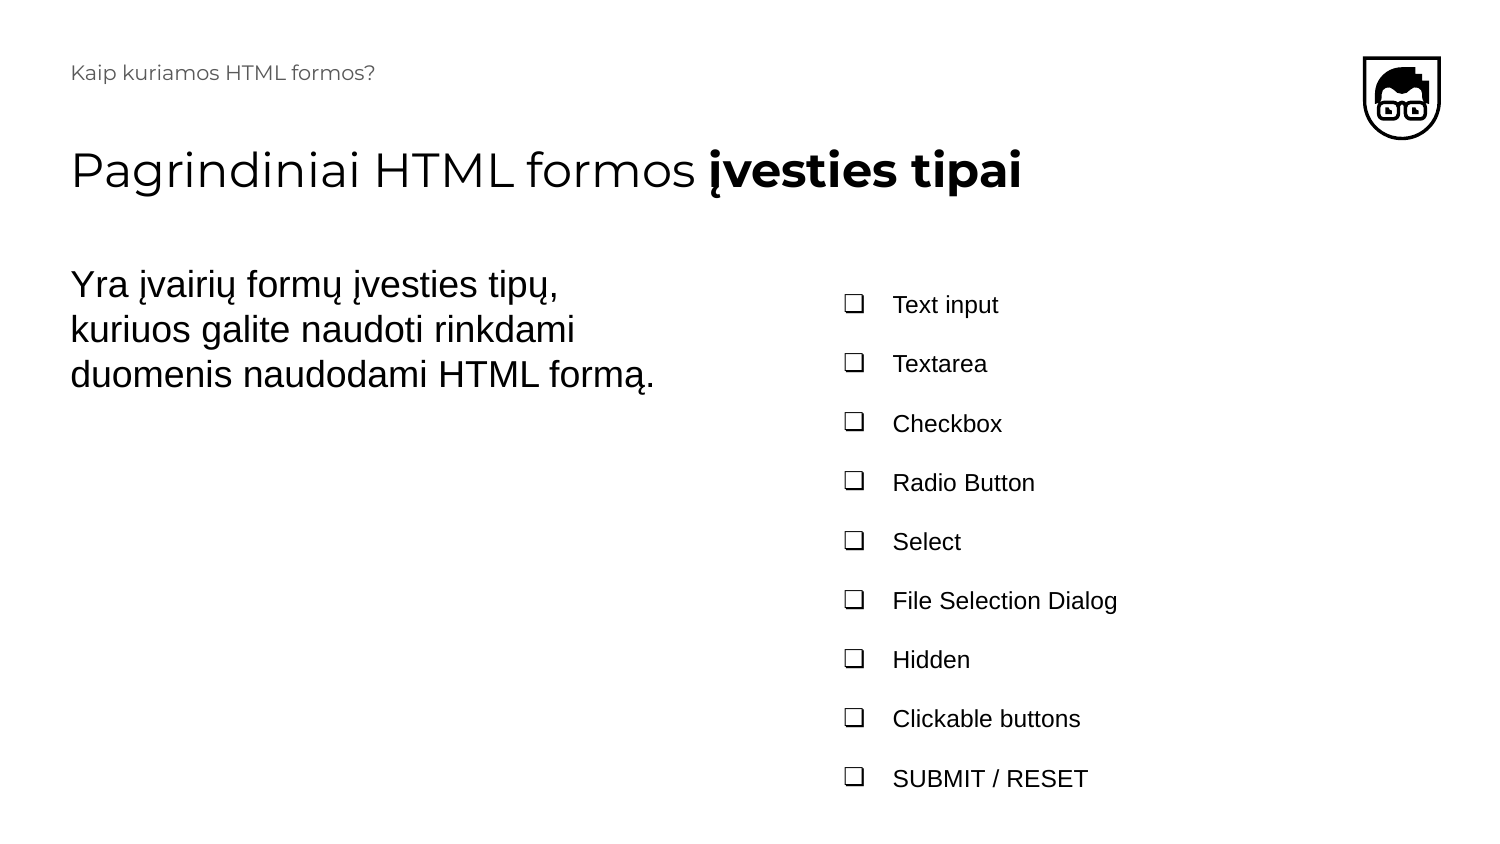

Kaip kuriamos HTML formos?
# Pagrindiniai HTML formos įvesties tipai
Yra įvairių formų įvesties tipų, kuriuos galite naudoti rinkdami duomenis naudodami HTML formą.

Text input
Textarea
Checkbox
Radio Button
Select
File Selection Dialog
Hidden
Clickable buttons
SUBMIT / RESET